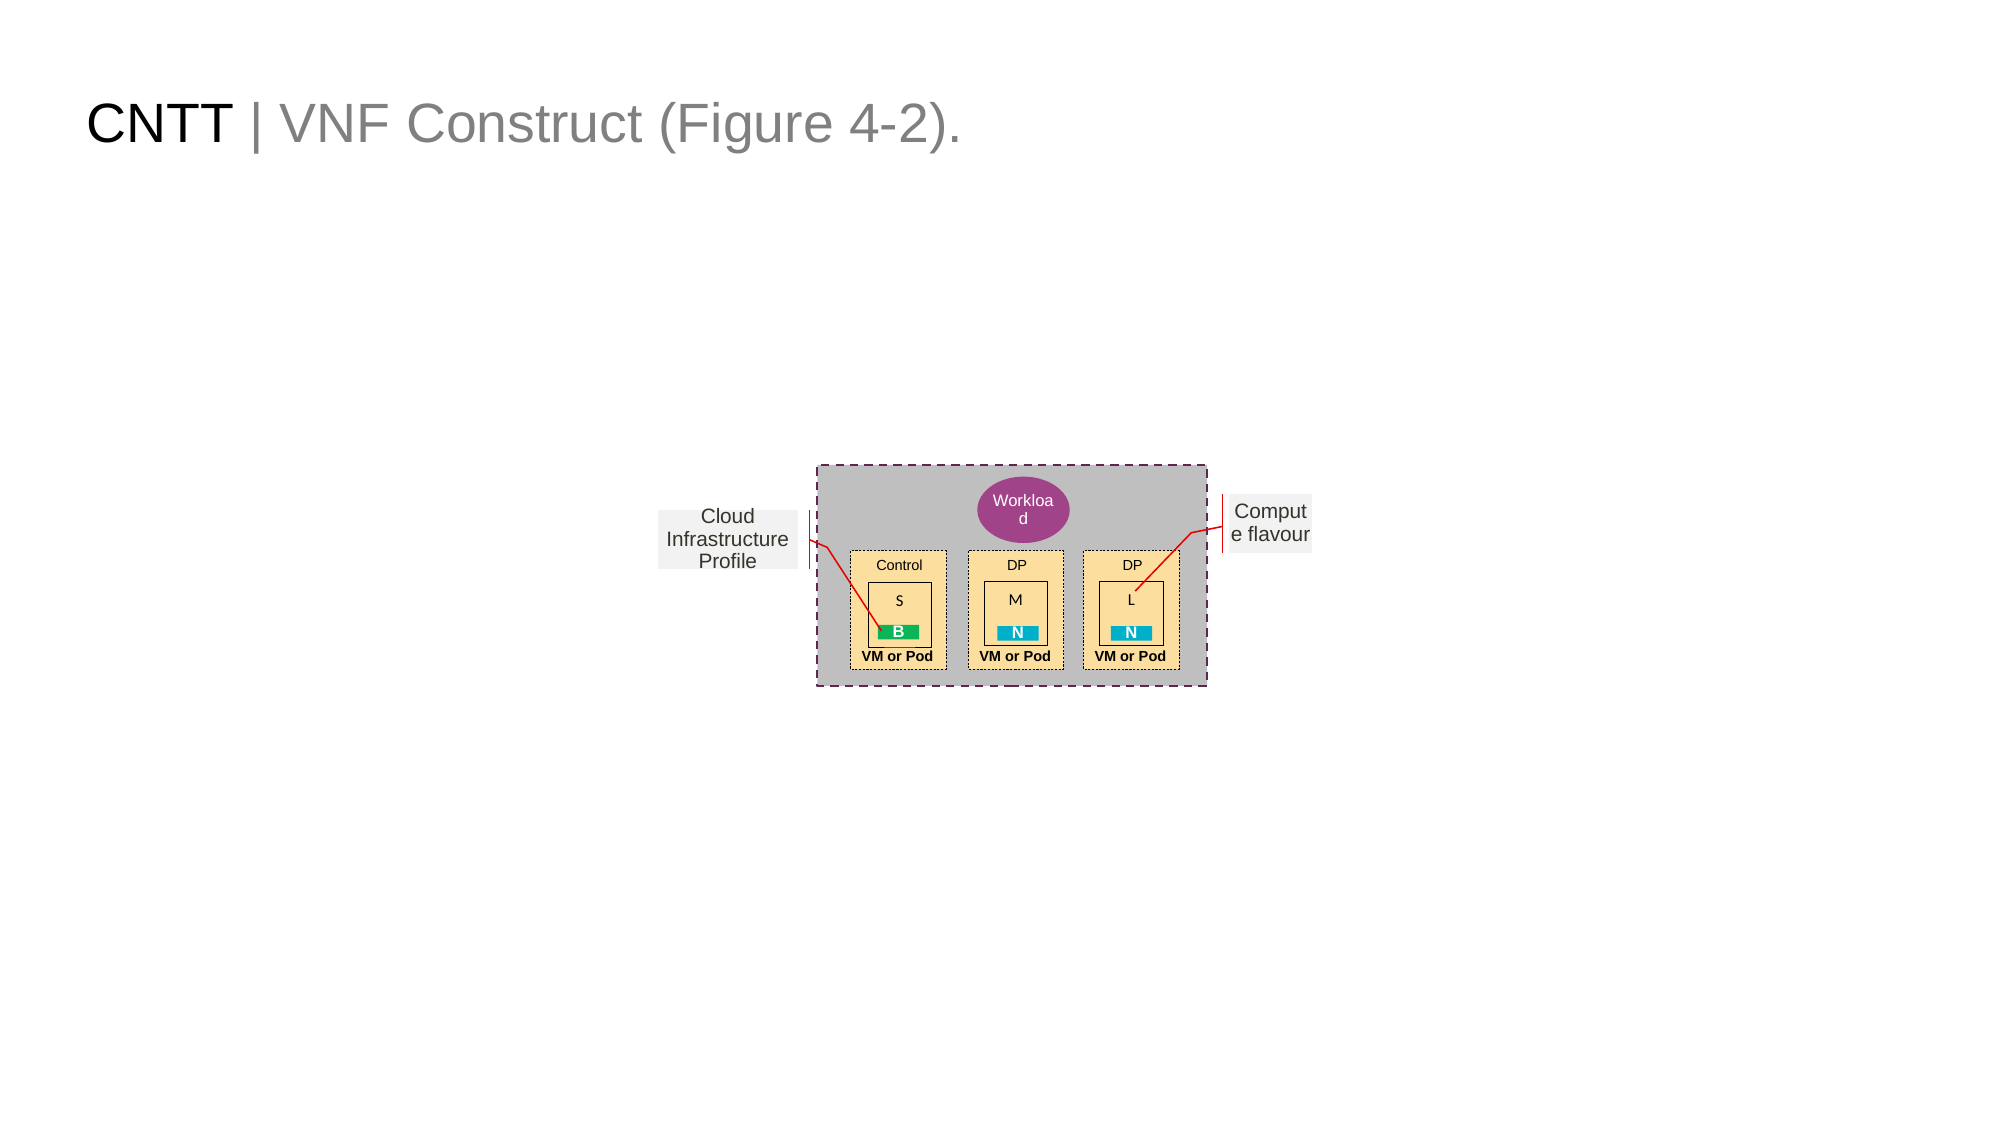

CNTT | VNF Construct (Figure 4-2).

Workload

DP
Control
DP
VM or Pod
VM or Pod
VM or Pod
Compute flavour
Cloud Infrastructure Profile
L
M
S

B
N
N